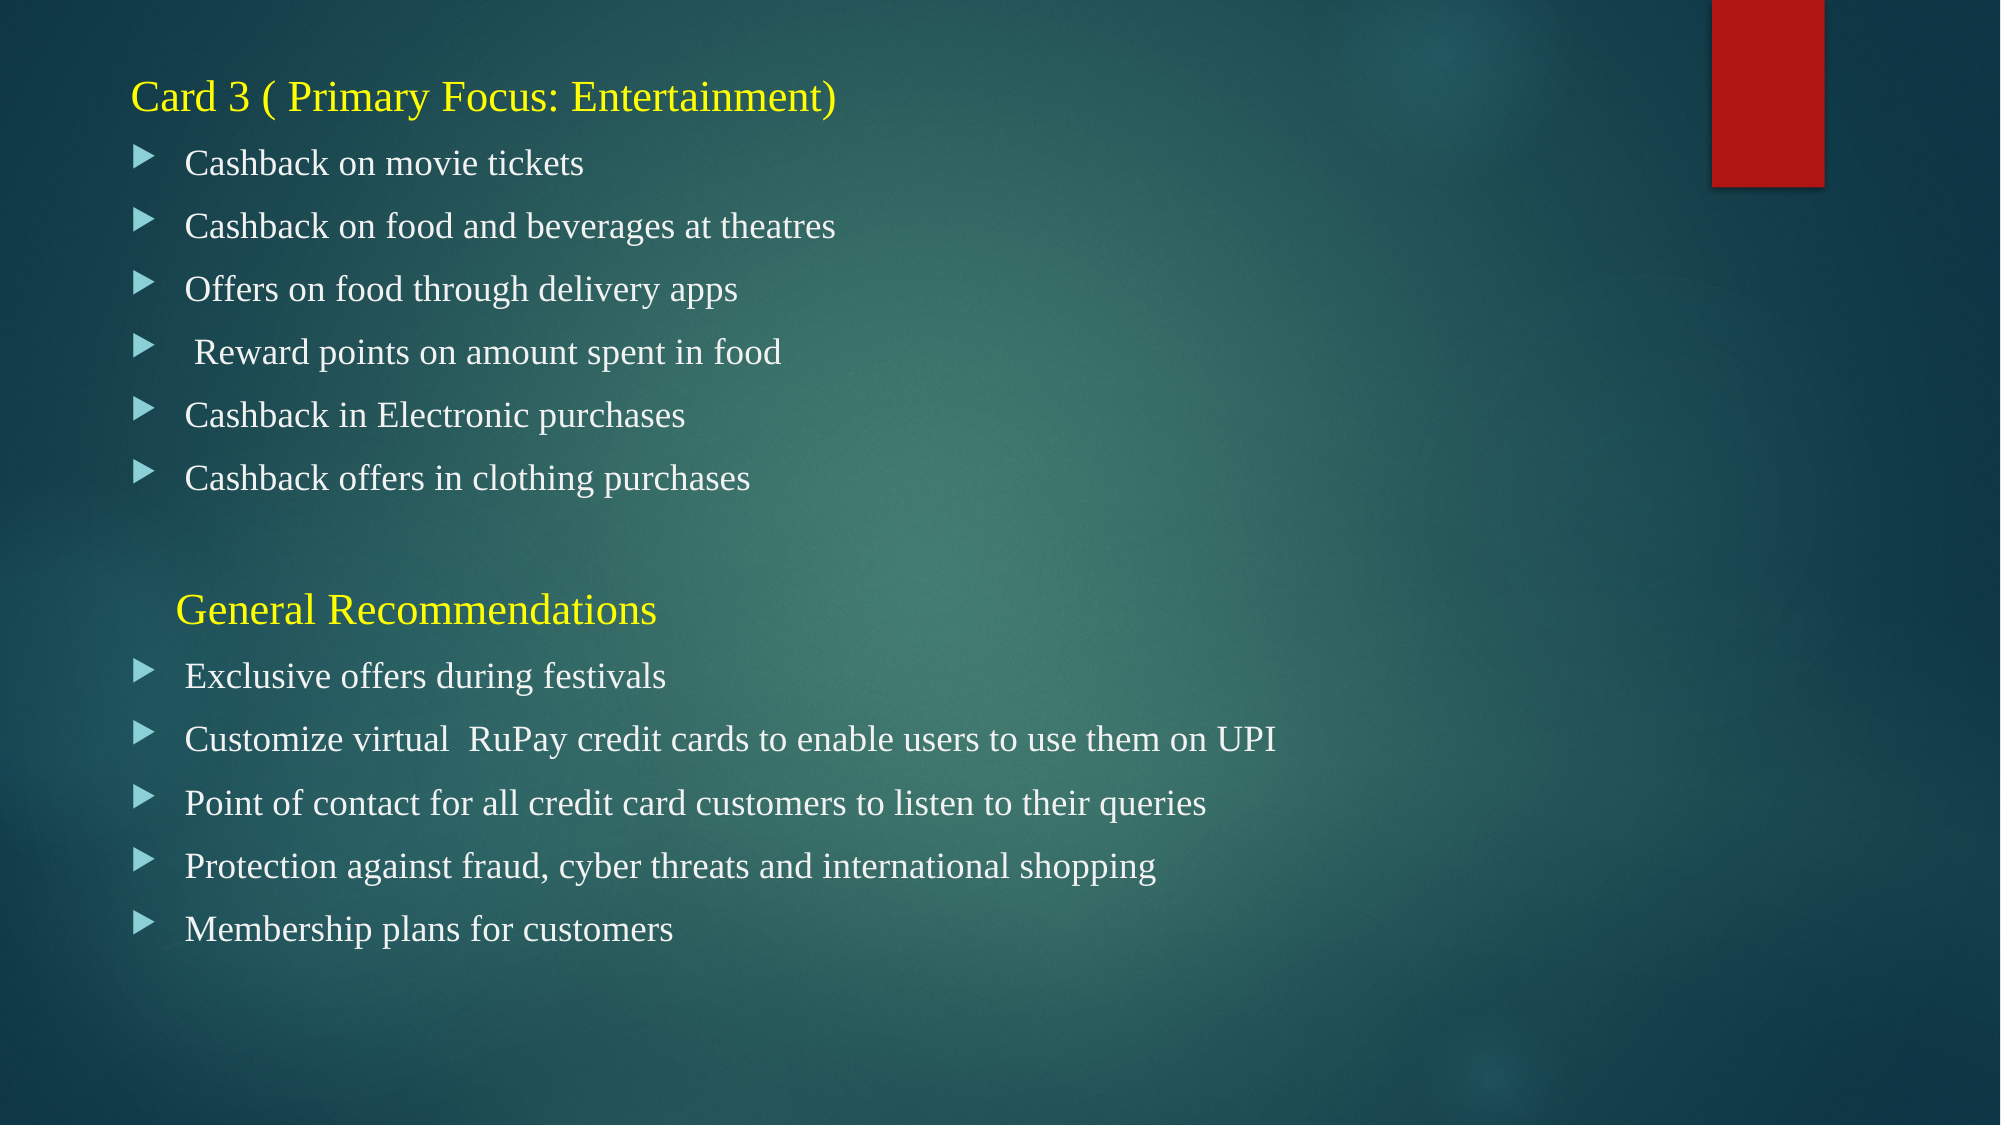

Card 3 ( Primary Focus: Entertainment)
Cashback on movie tickets
Cashback on food and beverages at theatres
Offers on food through delivery apps
 Reward points on amount spent in food
Cashback in Electronic purchases
Cashback offers in clothing purchases

    General Recommendations
Exclusive offers during festivals
Customize virtual  RuPay credit cards to enable users to use them on UPI
Point of contact for all credit card customers to listen to their queries
Protection against fraud, cyber threats and international shopping
Membership plans for customers